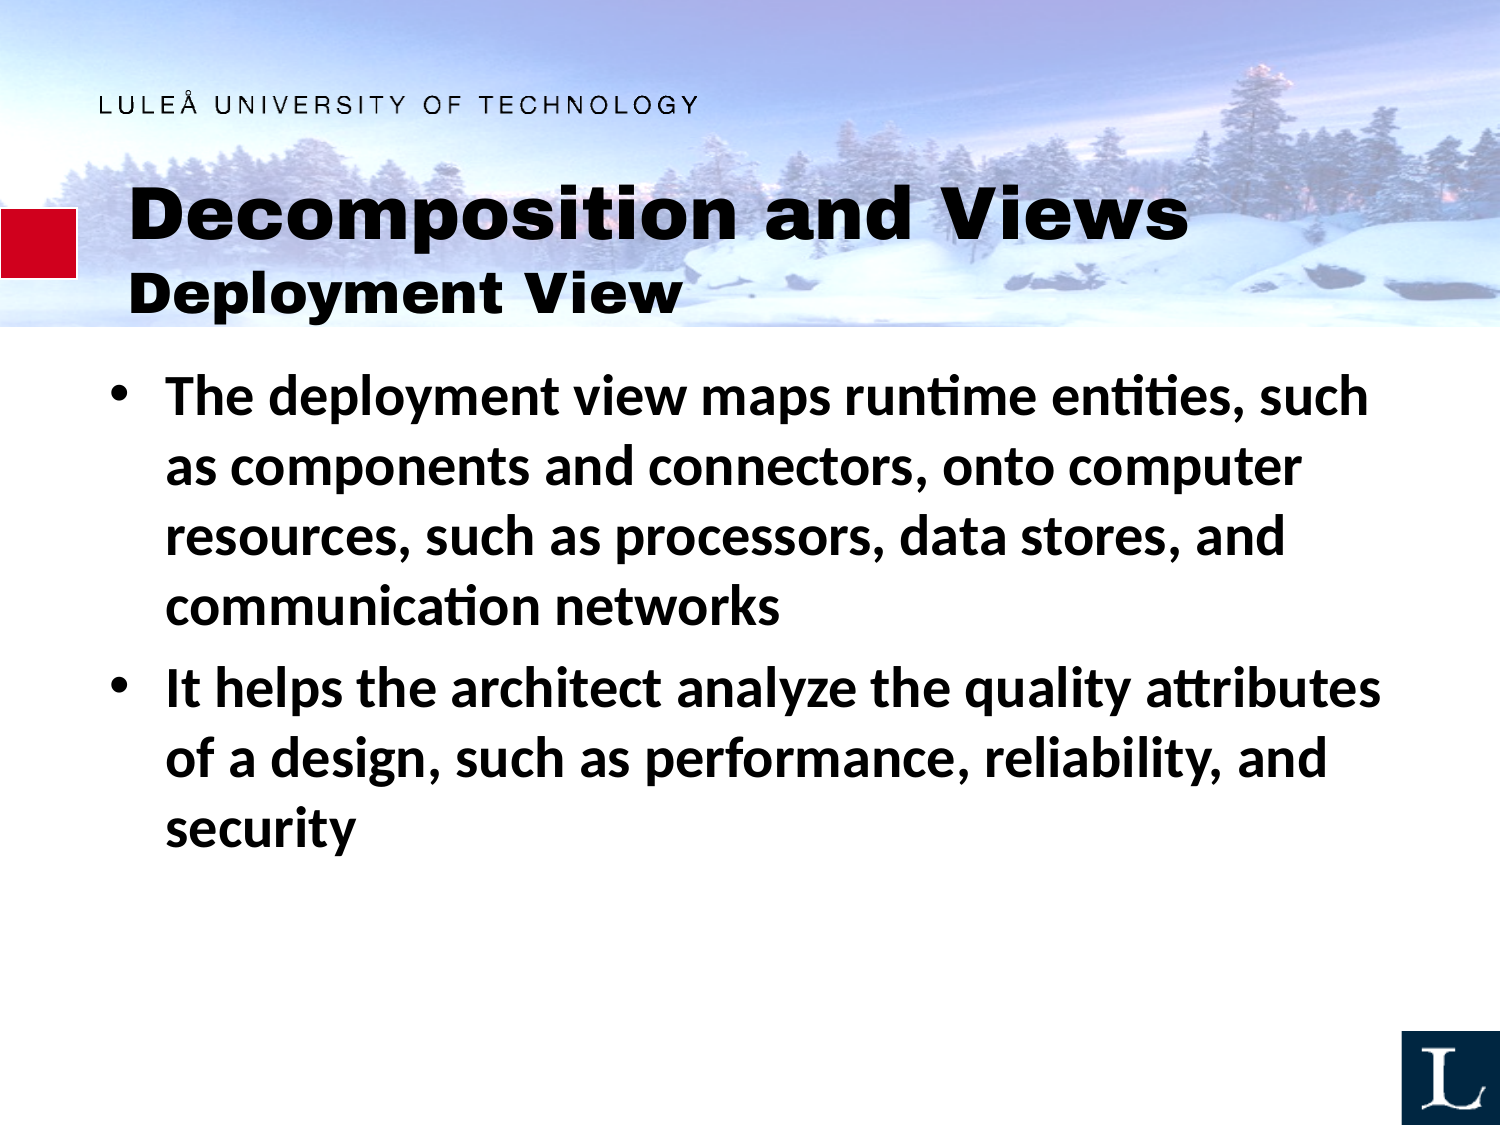

# Decomposition and Views Deployment View
The deployment view maps runtime entities, such as components and connectors, onto computer resources, such as processors, data stores, and communication networks
It helps the architect analyze the quality attributes of a design, such as performance, reliability, and security